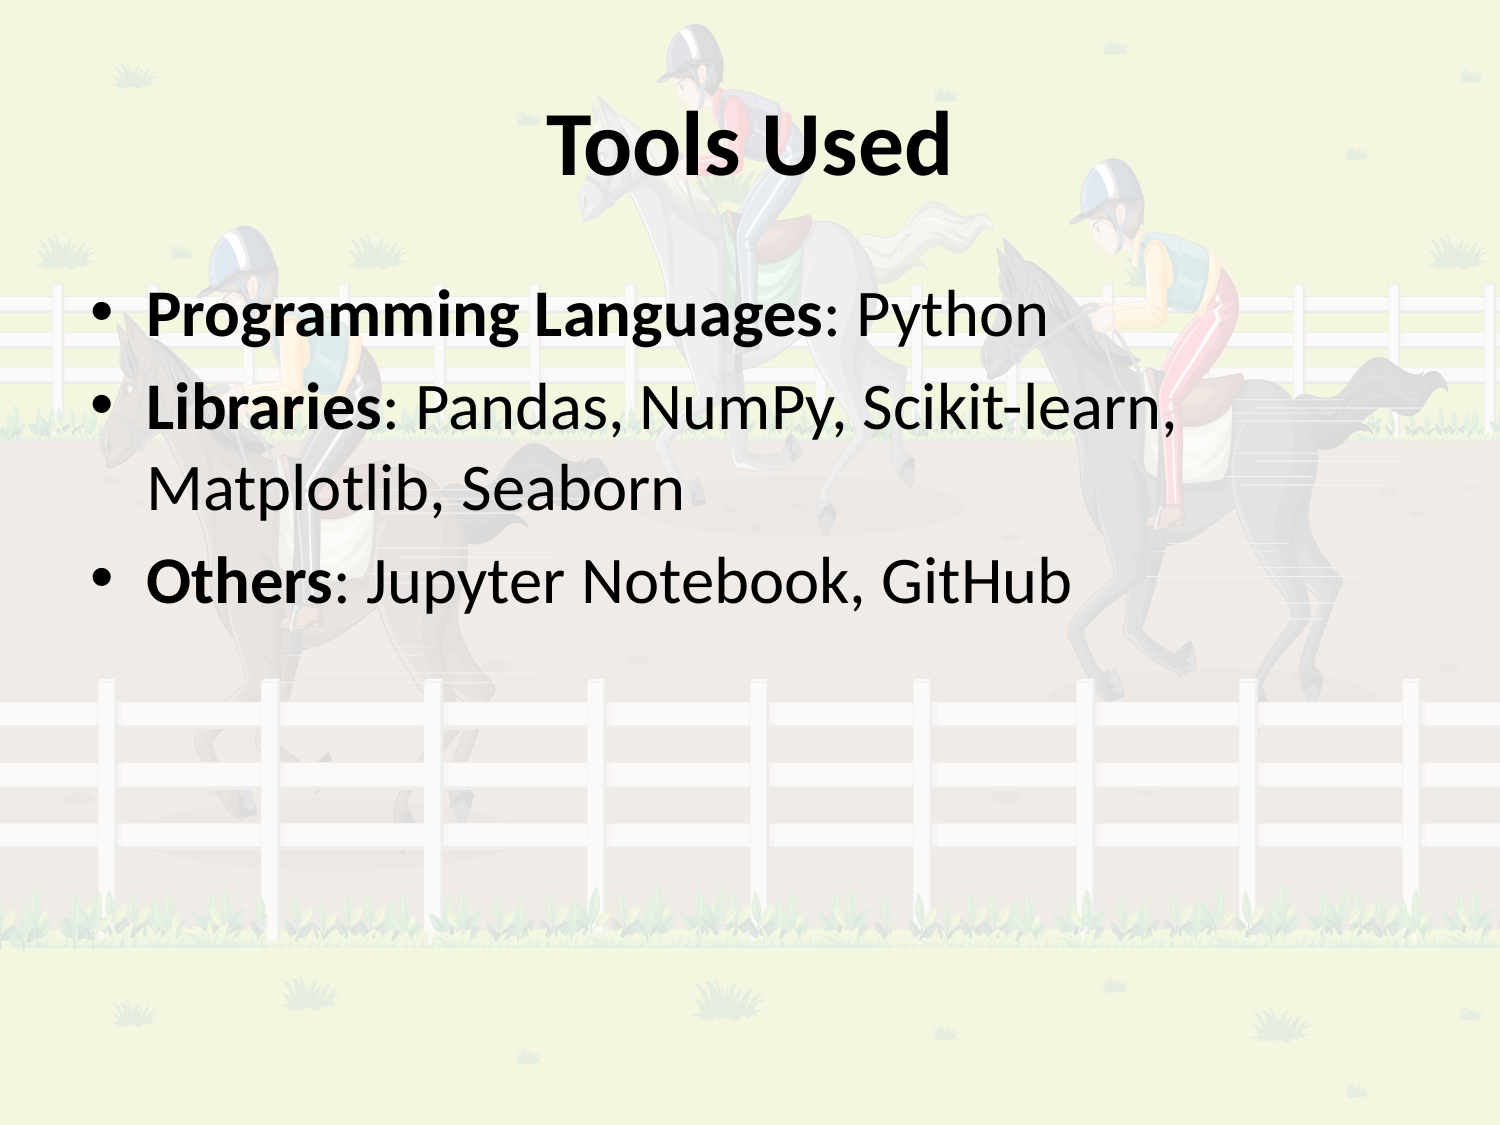

# Tools Used
Programming Languages: Python
Libraries: Pandas, NumPy, Scikit-learn, Matplotlib, Seaborn
Others: Jupyter Notebook, GitHub